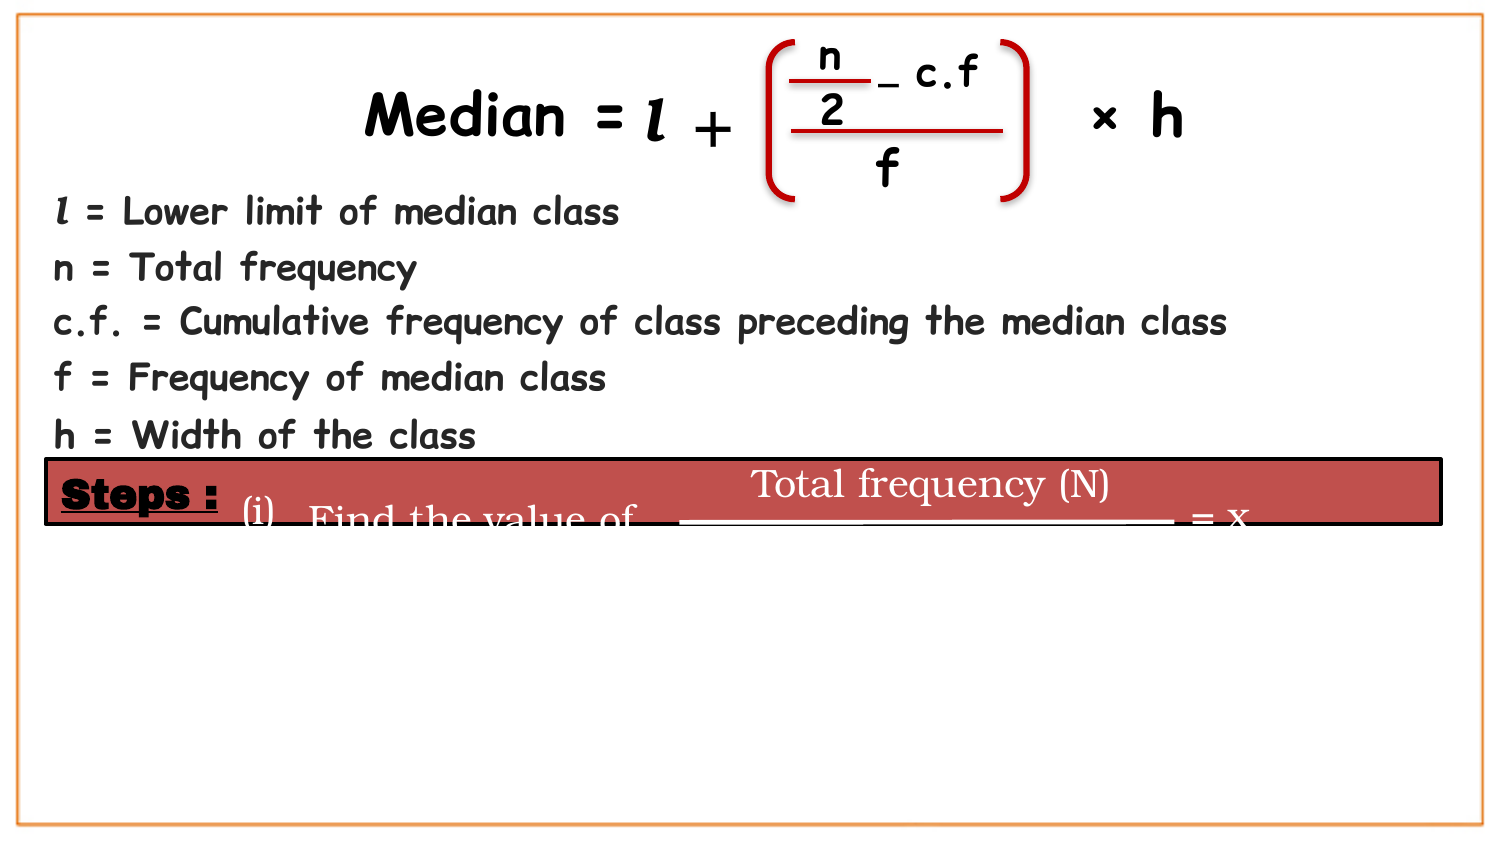

n
2
c.f

–
Median =
× h
l
+
f
l = Lower limit of median class
n = Total frequency
c.f. = Cumulative frequency of class preceding the median class
f = Frequency of median class
h = Width of the class
Total frequency (N)
Steps :
(i)
= x
Find the value of
2
(ii)  Check the ‘Cumulative frequency less than type’
      coloumn for the value x
(iii)  The cumulative frequency less than type which is
       just greater than or equal to x. The corresponding
      class is the median class.